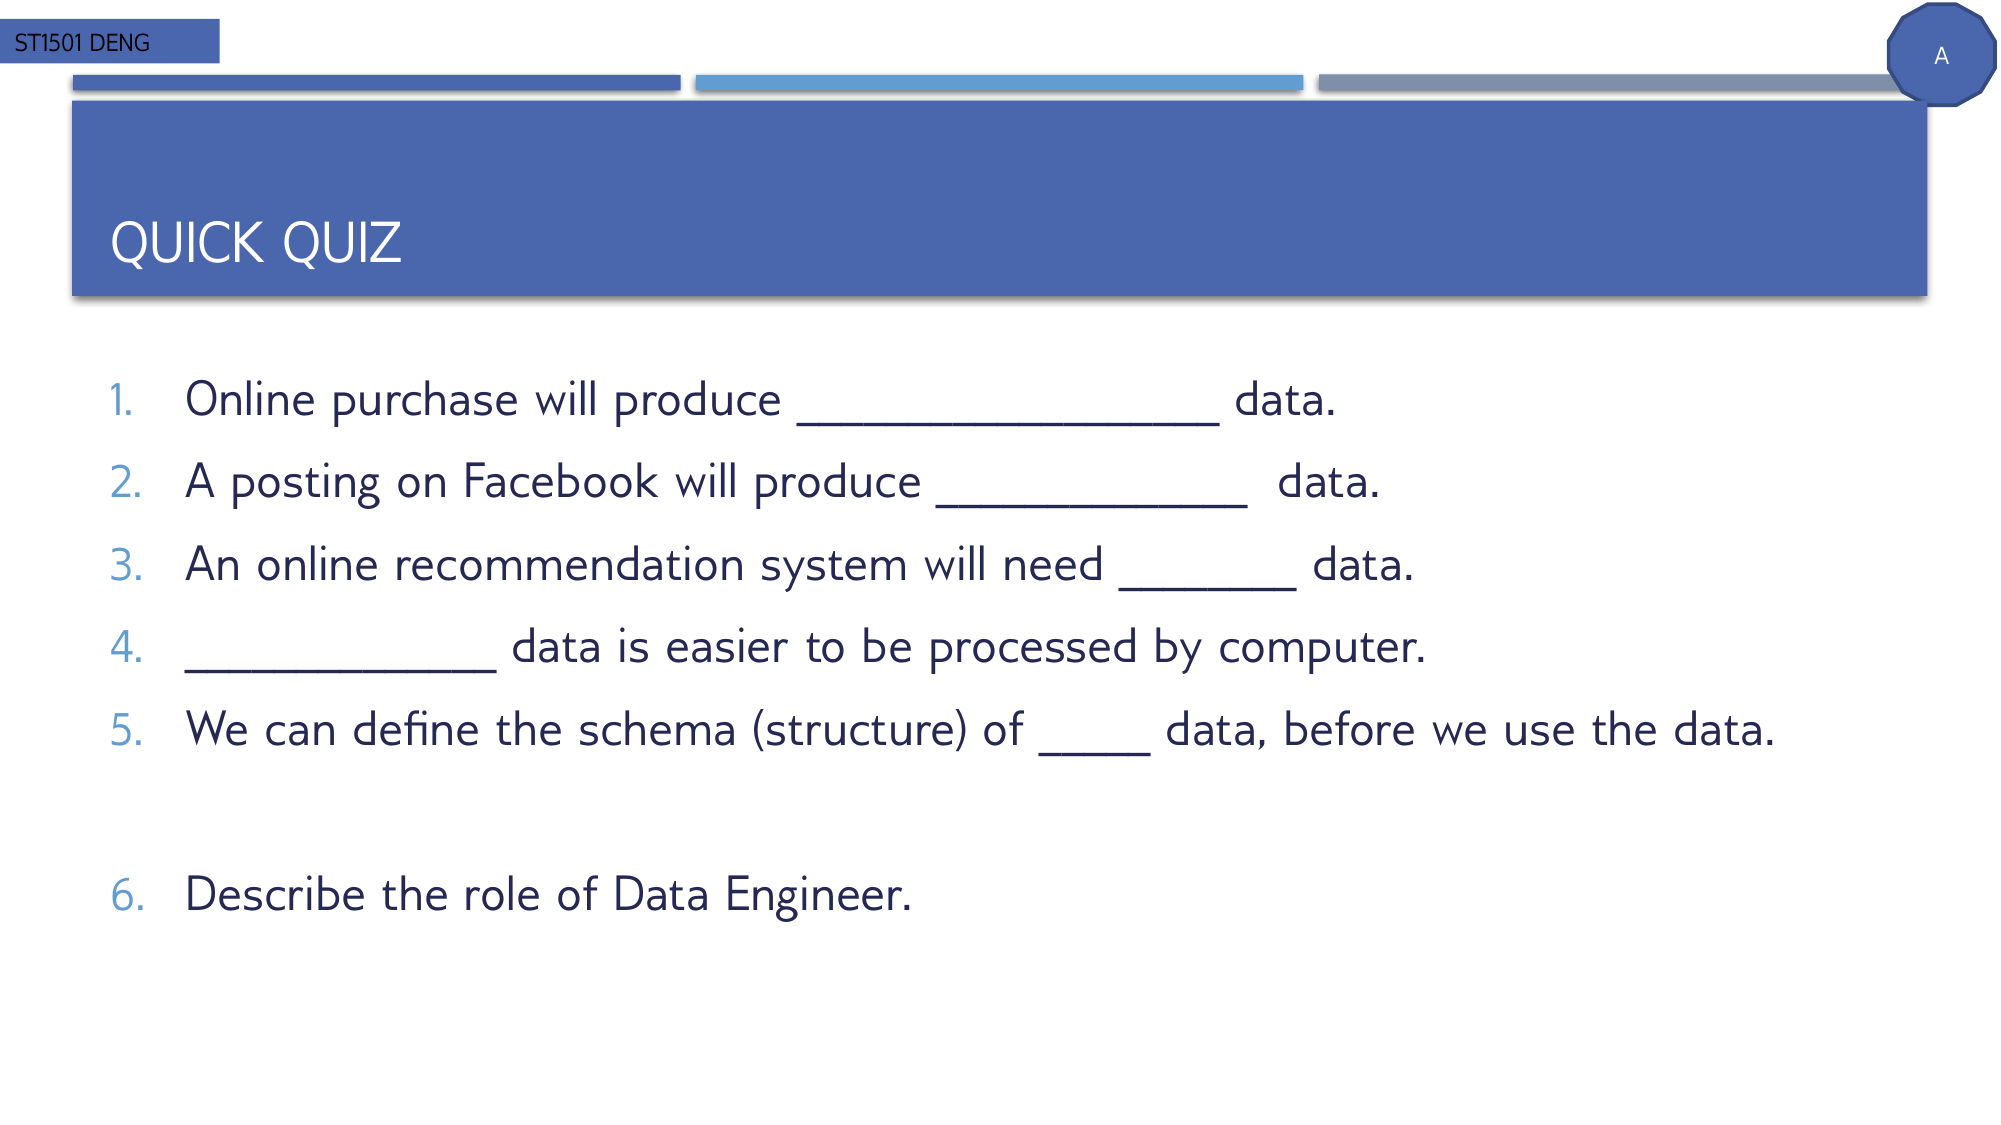

# Quick Quiz
Online purchase will produce ___________________ data.
A posting on Facebook will produce ______________  data.
An online recommendation system will need ________ data.
______________ data is easier to be processed by computer.
We can define the schema (structure) of _____ data, before we use the data.

Describe the role of Data Engineer.